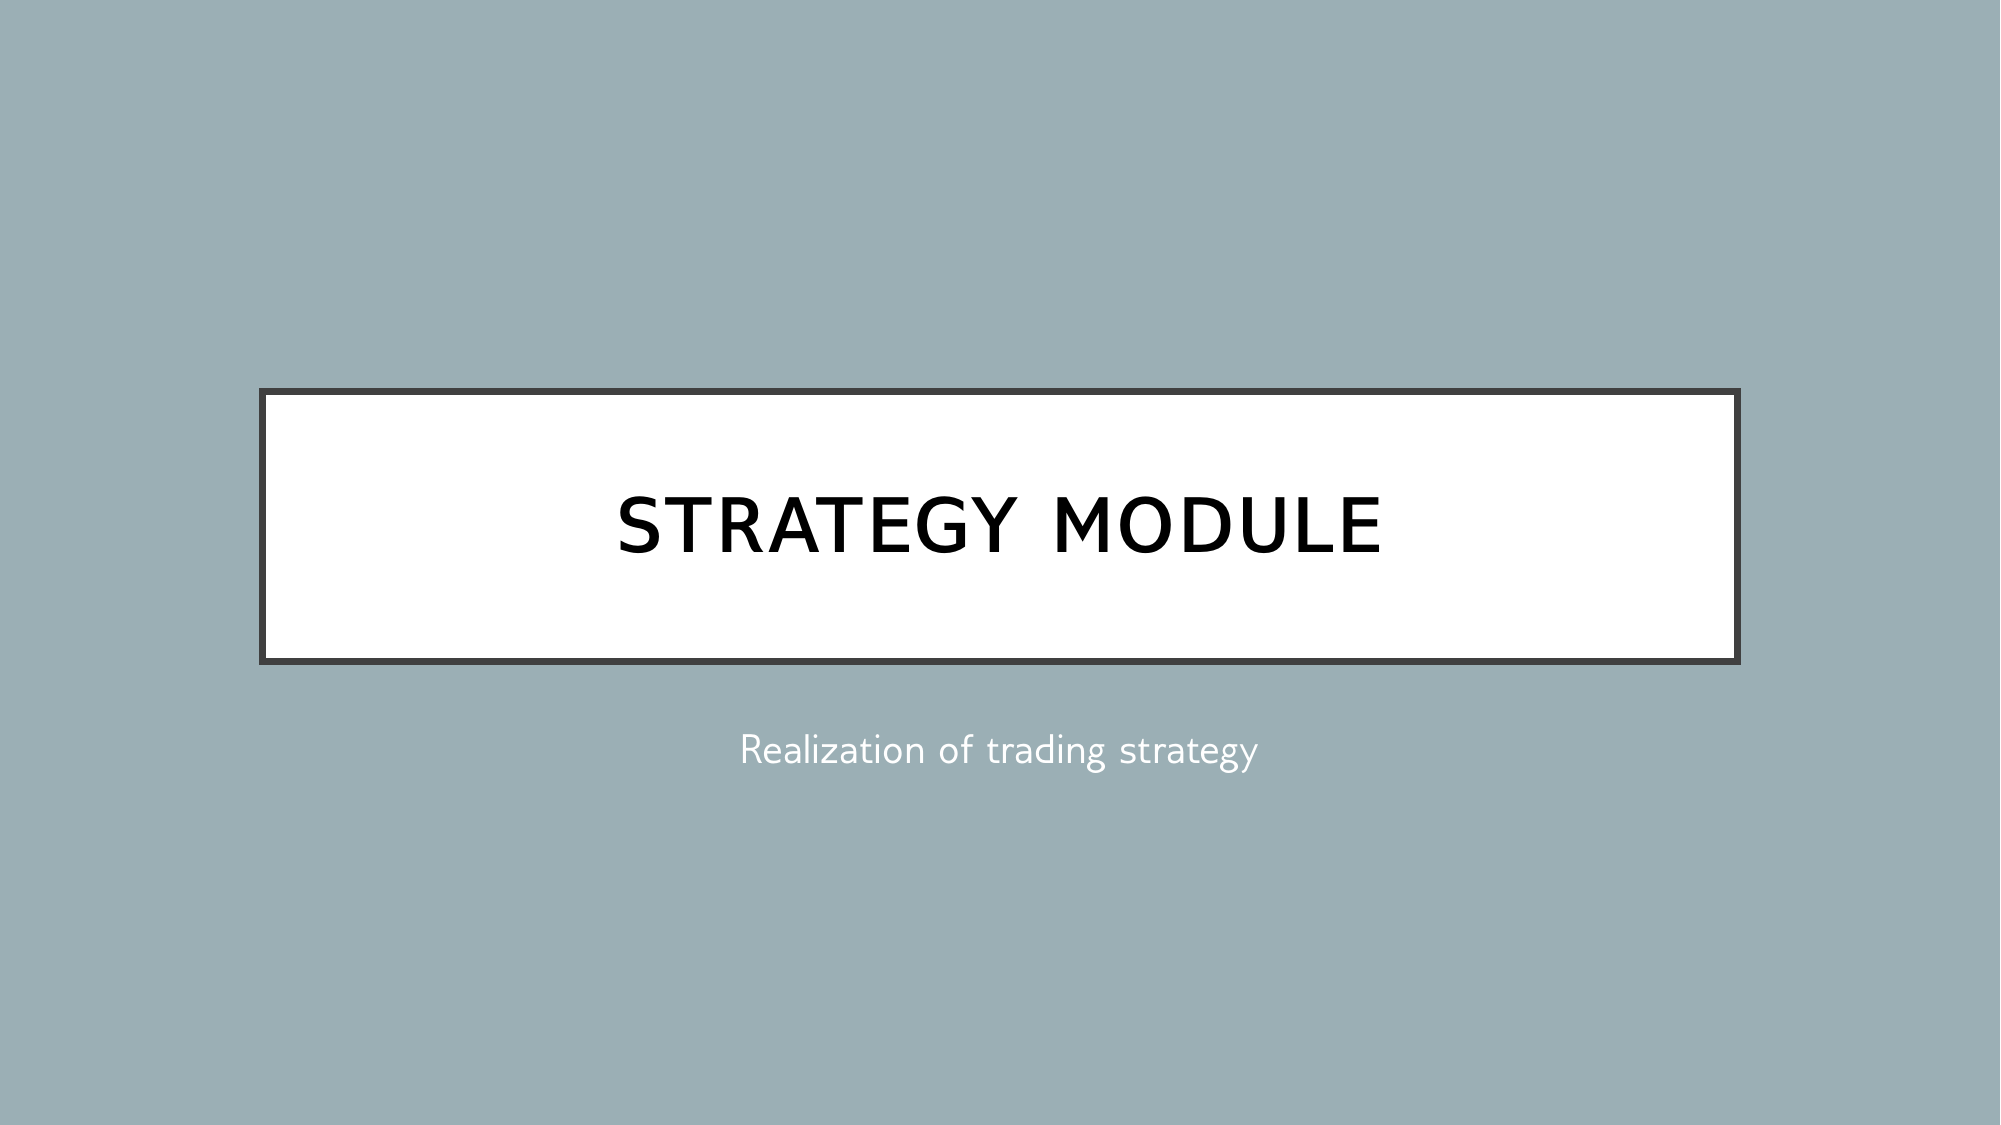

# Strategy Module
Realization of trading strategy